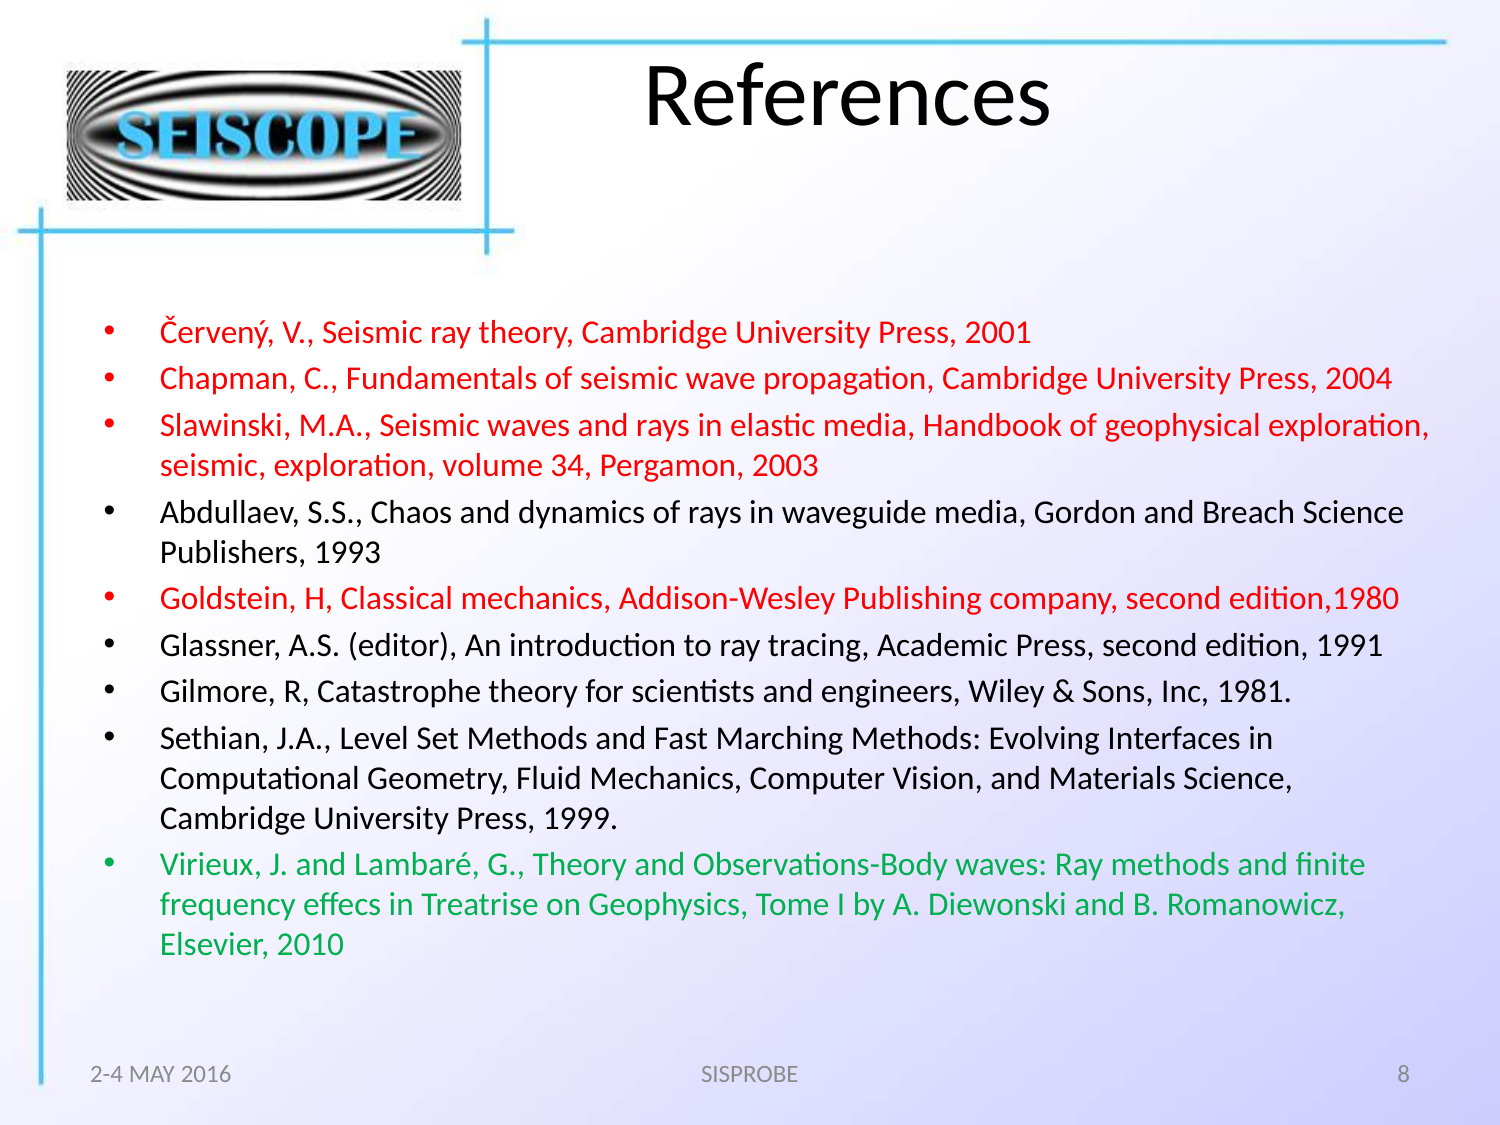

# References
Červený, V., Seismic ray theory, Cambridge University Press, 2001
Chapman, C., Fundamentals of seismic wave propagation, Cambridge University Press, 2004
Slawinski, M.A., Seismic waves and rays in elastic media, Handbook of geophysical exploration, seismic, exploration, volume 34, Pergamon, 2003
Abdullaev, S.S., Chaos and dynamics of rays in waveguide media, Gordon and Breach Science Publishers, 1993
Goldstein, H, Classical mechanics, Addison-Wesley Publishing company, second edition,1980
Glassner, A.S. (editor), An introduction to ray tracing, Academic Press, second edition, 1991
Gilmore, R, Catastrophe theory for scientists and engineers, Wiley & Sons, Inc, 1981.
Sethian, J.A., Level Set Methods and Fast Marching Methods: Evolving Interfaces in Computational Geometry, Fluid Mechanics, Computer Vision, and Materials Science, Cambridge University Press, 1999.
Virieux, J. and Lambaré, G., Theory and Observations-Body waves: Ray methods and finite frequency effecs in Treatrise on Geophysics, Tome I by A. Diewonski and B. Romanowicz, Elsevier, 2010

2-4 MAY 2016
SISPROBE
8